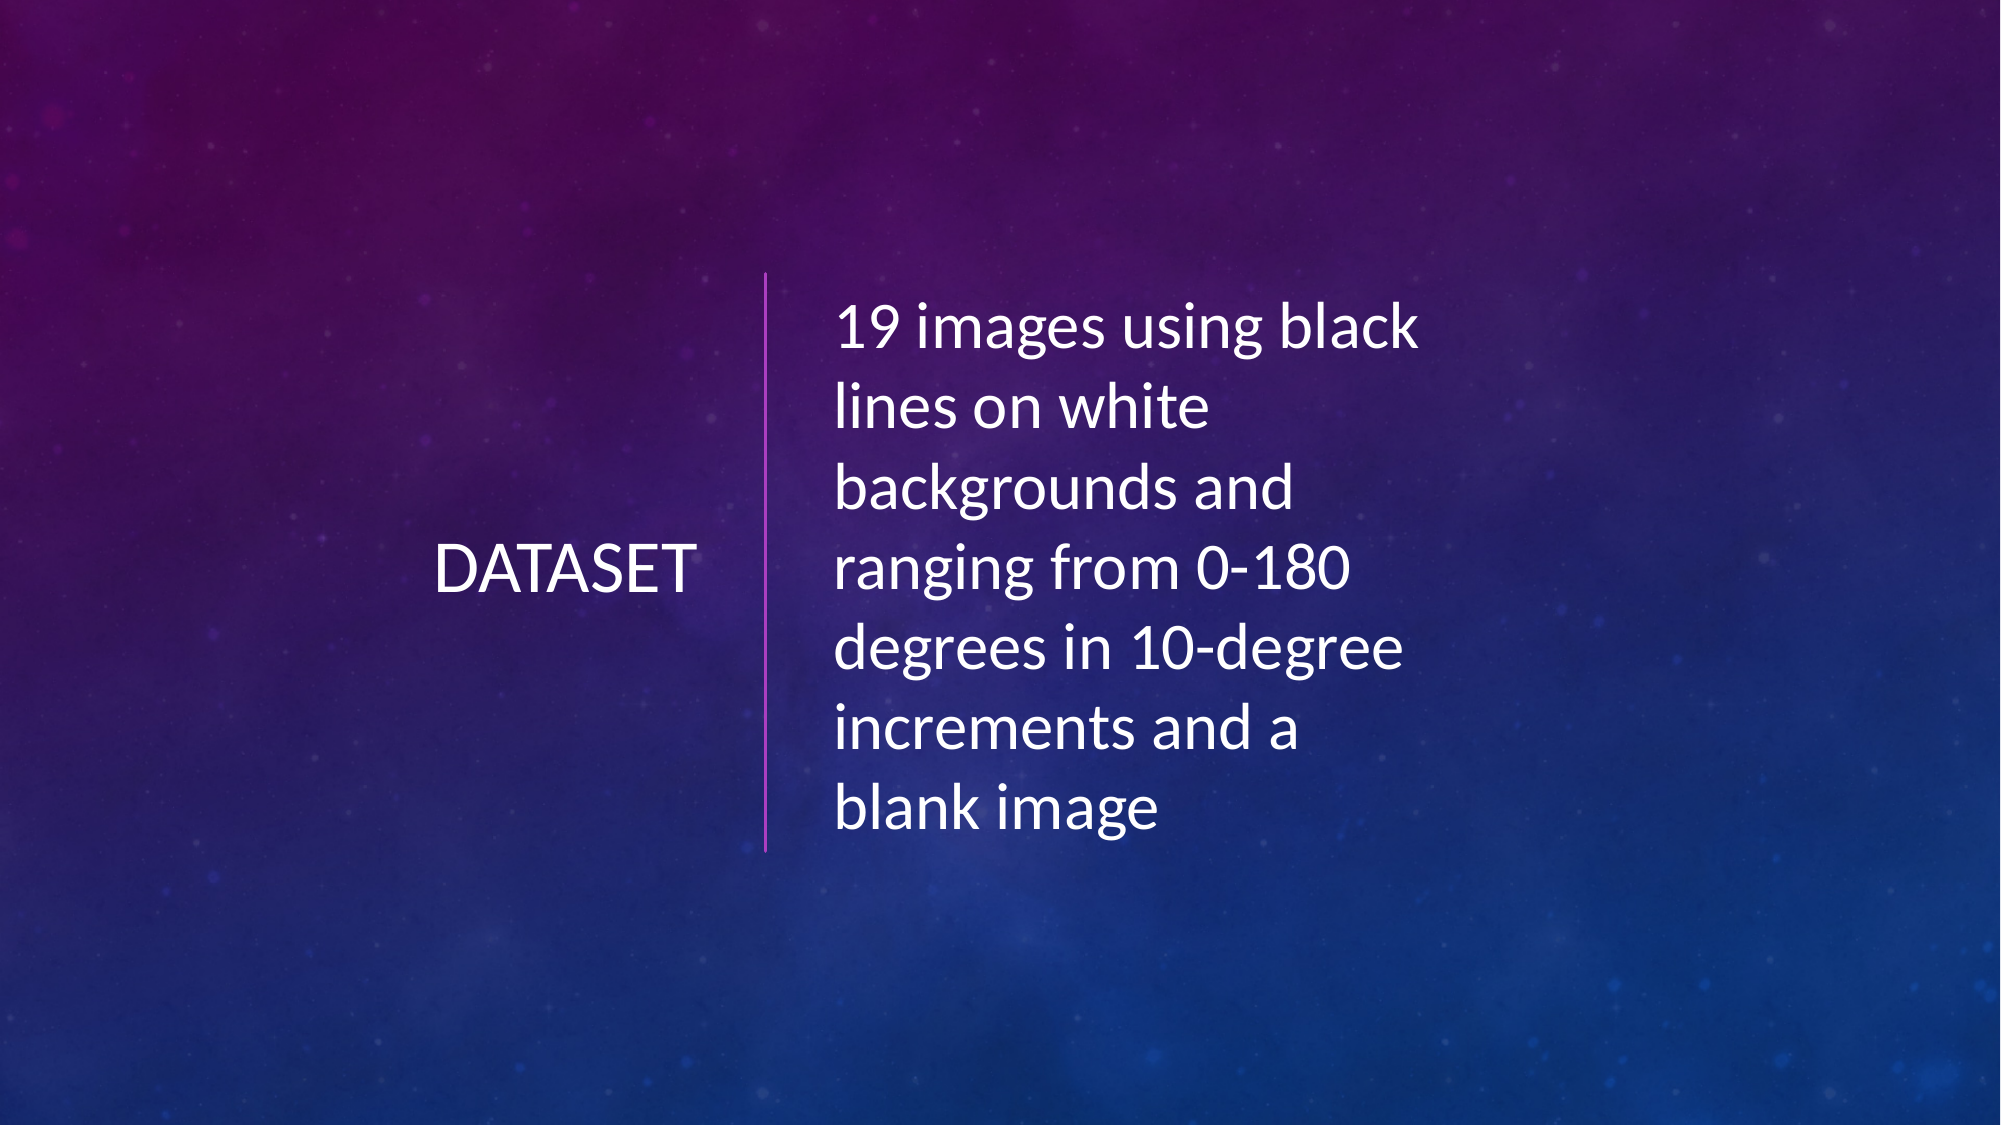

19 images using black lines on white backgrounds and ranging from 0-180 degrees in 10-degree increments and a blank image
# Dataset